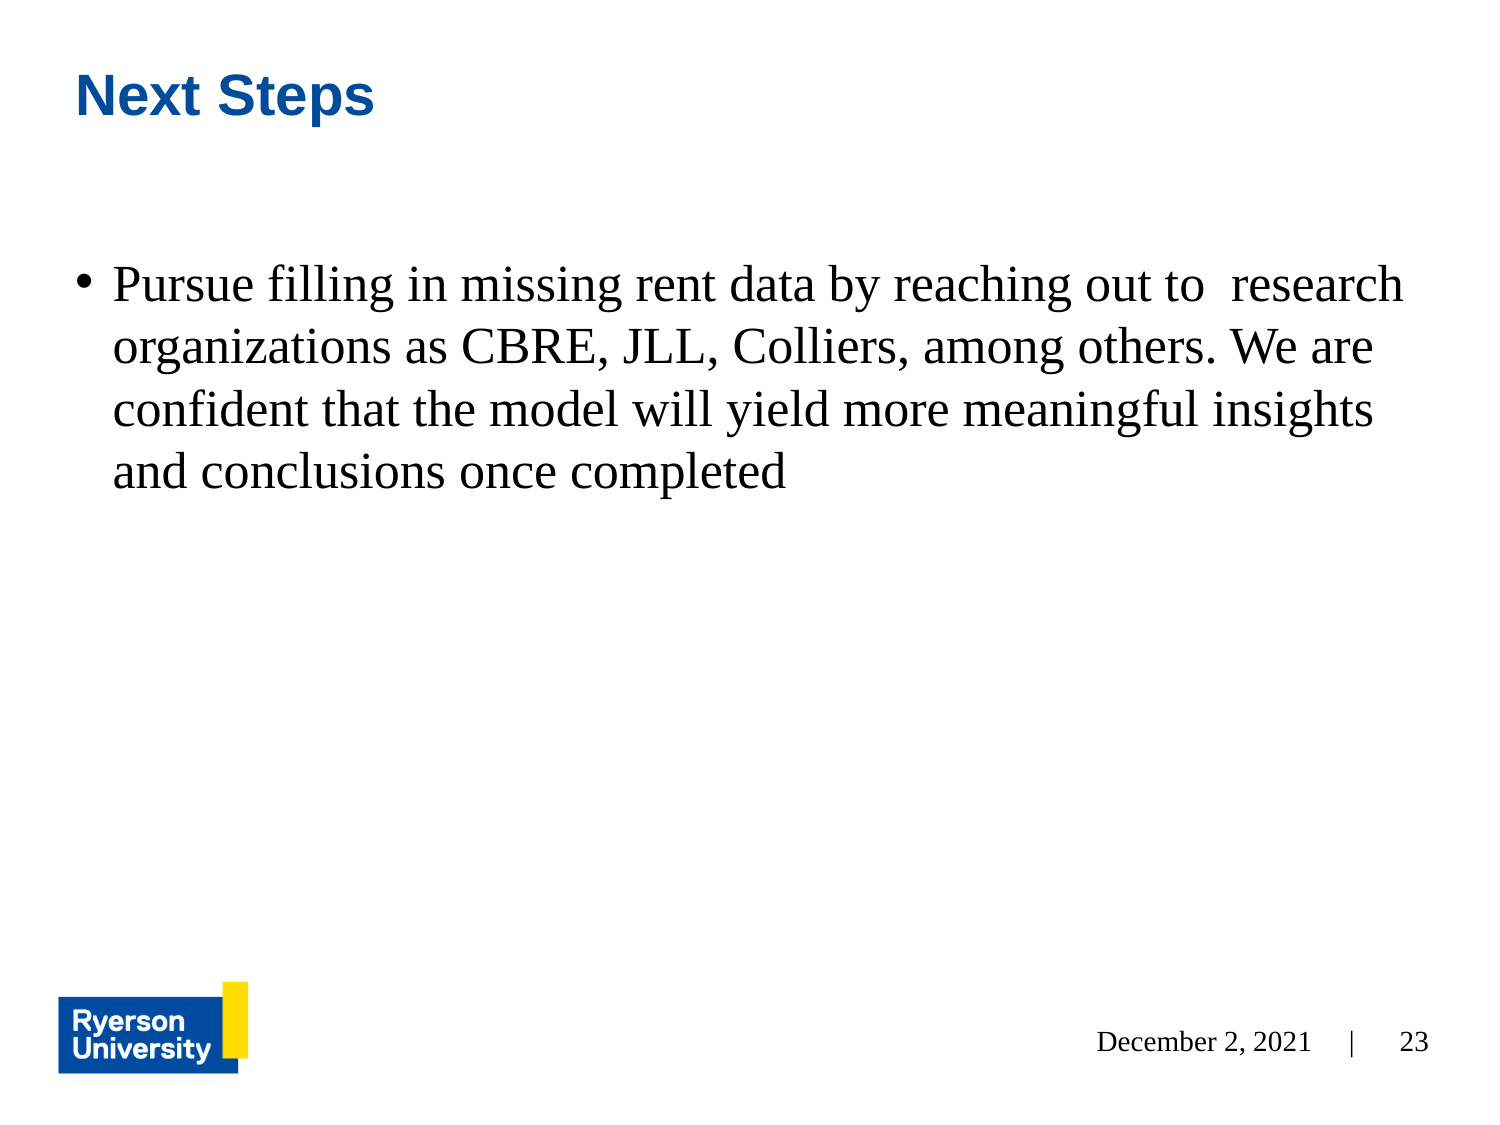

# Next Steps
Pursue filling in missing rent data by reaching out to  research organizations as CBRE, JLL, Colliers, among others. We are confident that the model will yield more meaningful insights and conclusions once completed

December 2, 2021     |
23